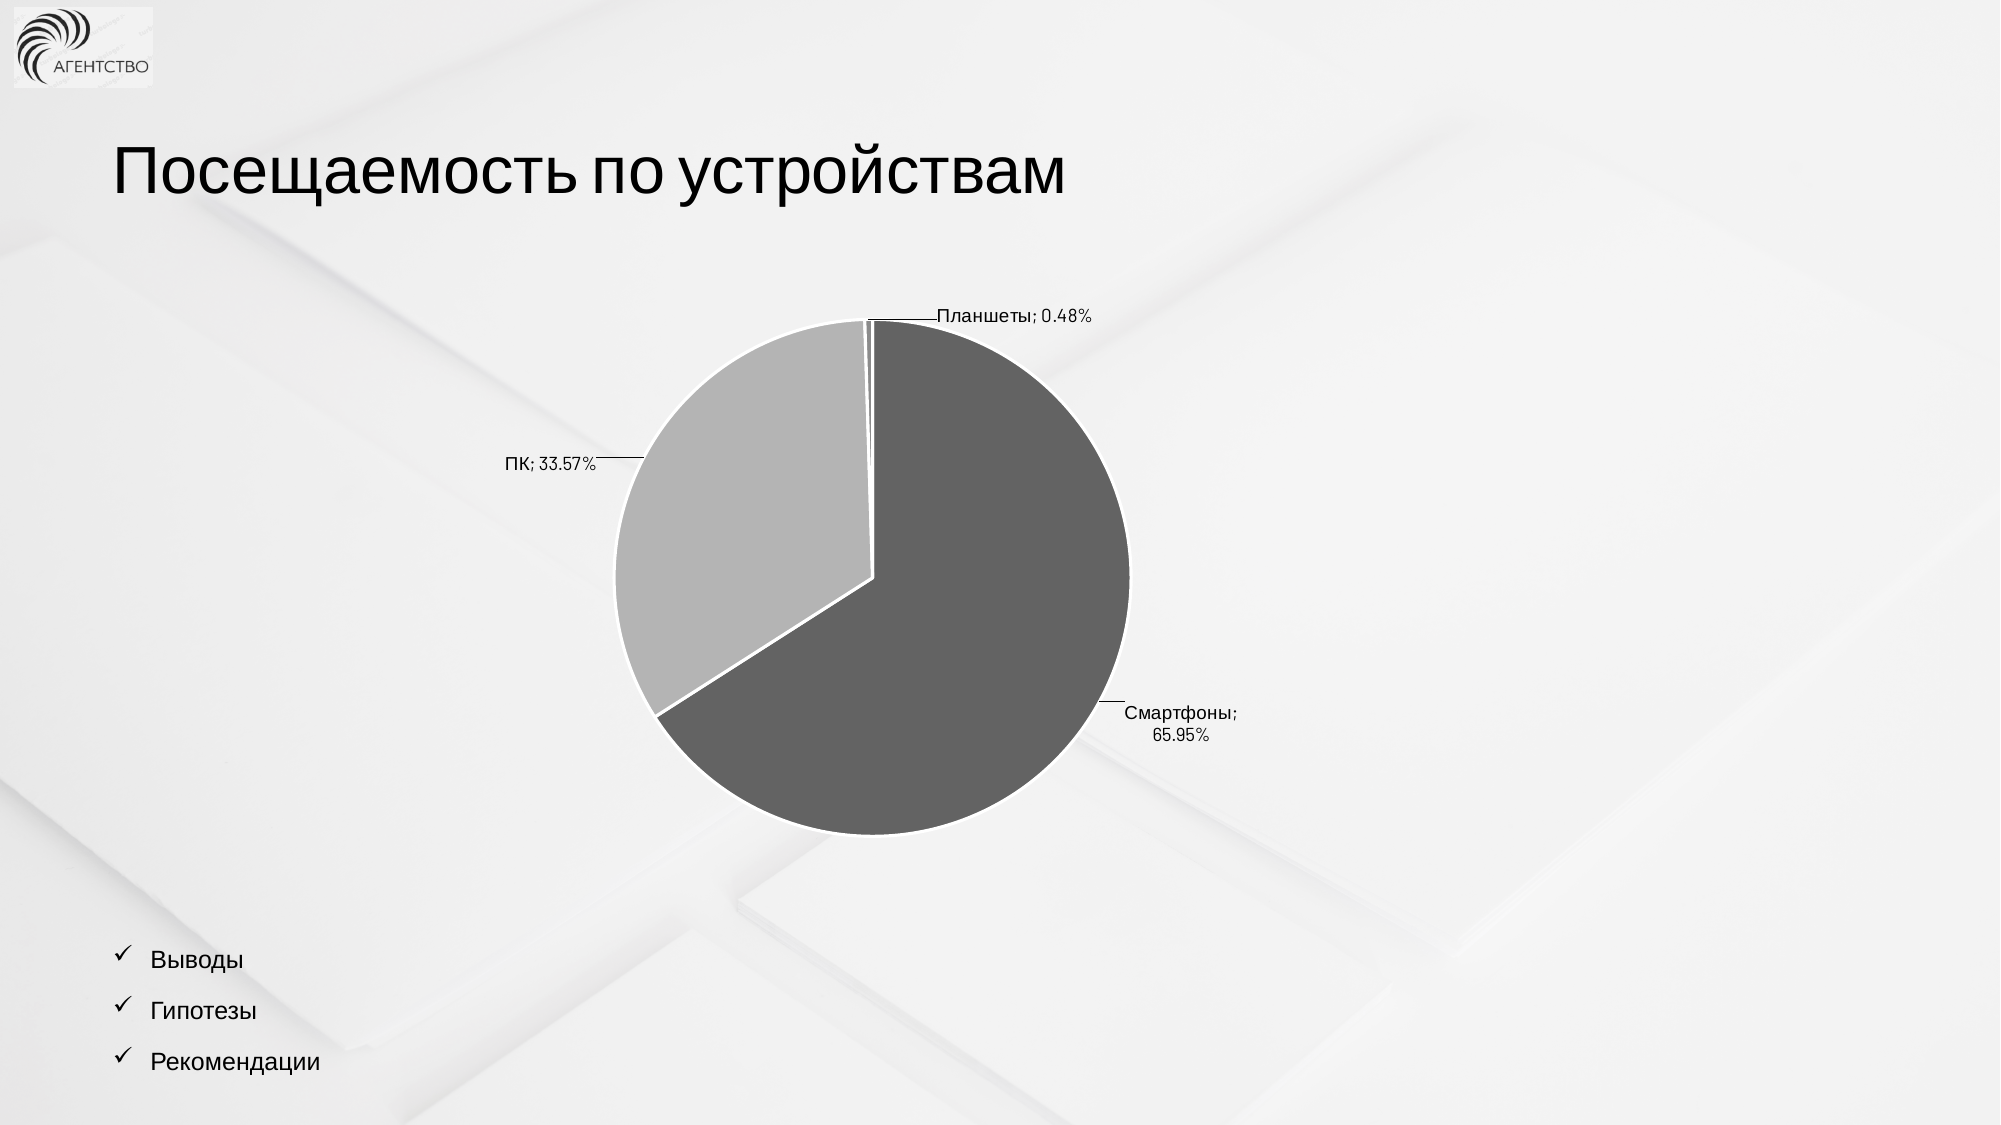

Посещаемость по устройствам

### Chart

| Category |  Посетители |
|---|---|
| Смартфоны | 0.6594827586206896 |
| ПК | 0.3356896551724138 |
| Планшеты | 0.004827586206896552 |
Выводы
Гипотезы
Рекомендации